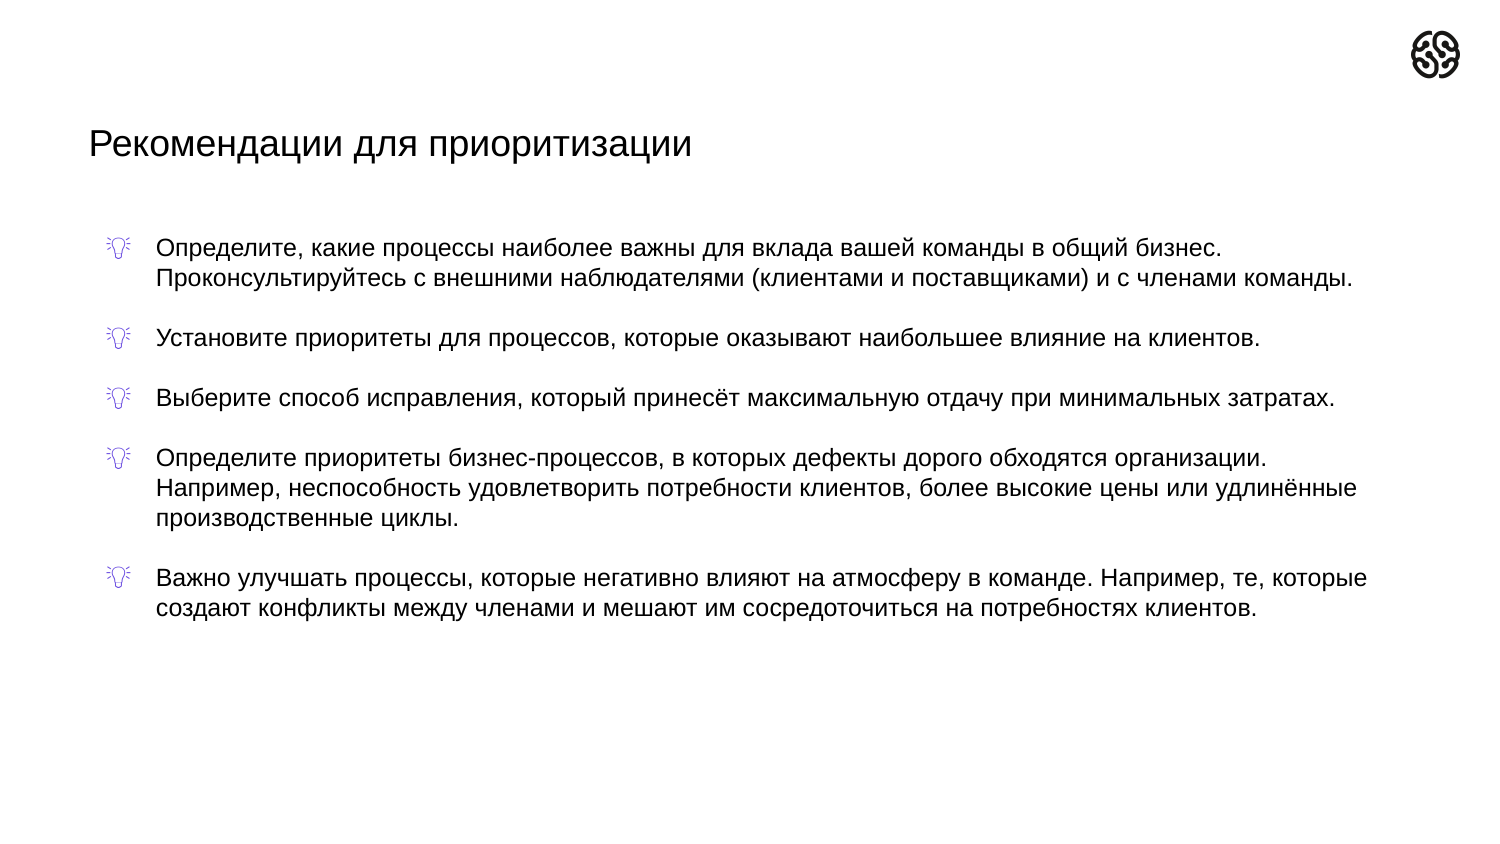

# Рекомендации для приоритизации
Определите, какие процессы наиболее важны для вклада вашей команды в общий бизнес. Проконсультируйтесь с внешними наблюдателями (клиентами и поставщиками) и с членами команды.

Установите приоритеты для процессов, которые оказывают наибольшее влияние на клиентов.

Выберите способ исправления, который принесёт максимальную отдачу при минимальных затратах.

Определите приоритеты бизнес-процессов, в которых дефекты дорого обходятся организации. Например, неспособность удовлетворить потребности клиентов, более высокие цены или удлинённые производственные циклы.

Важно улучшать процессы, которые негативно влияют на атмосферу в команде. Например, те, которые создают конфликты между членами и мешают им сосредоточиться на потребностях клиентов.